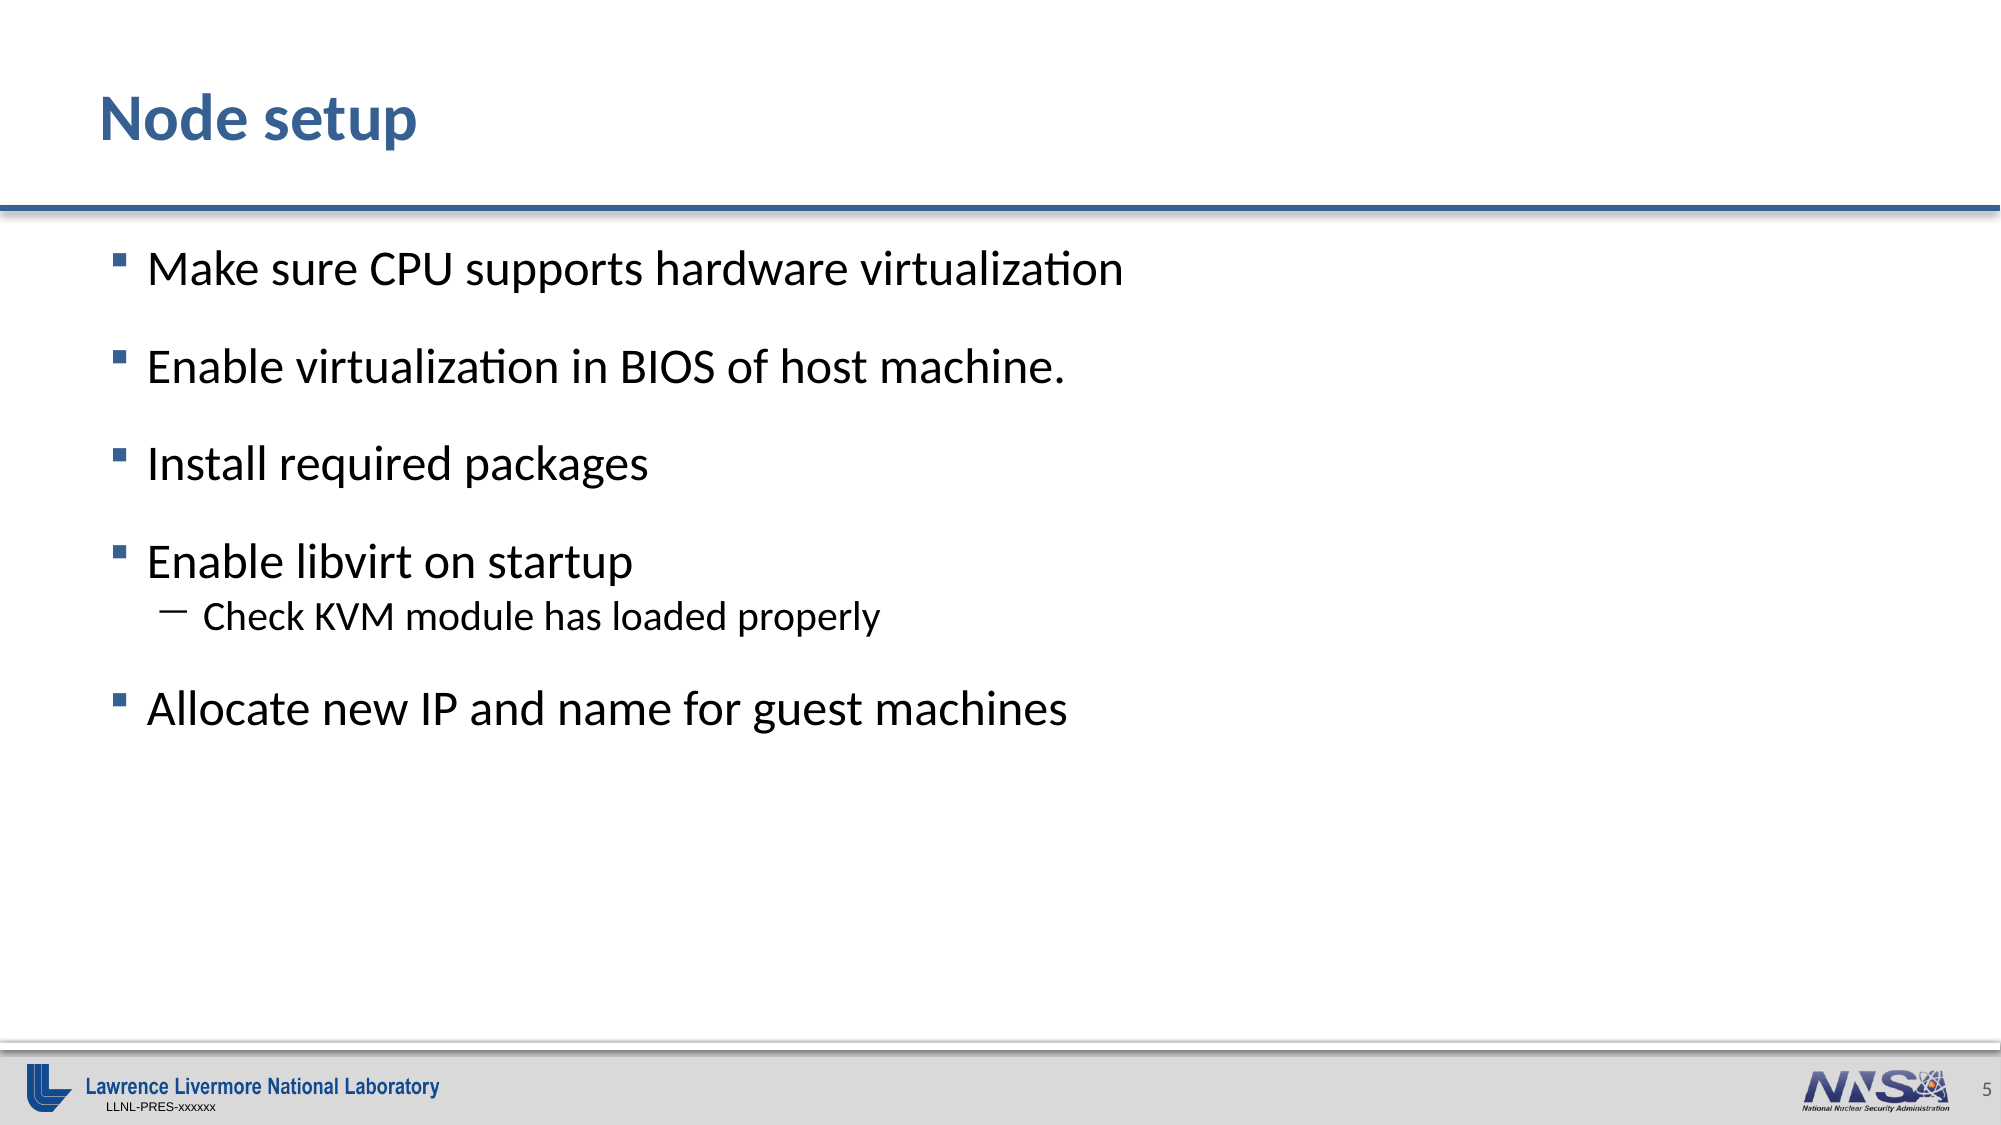

# Node setup
Make sure CPU supports hardware virtualization
Enable virtualization in BIOS of host machine.
Install required packages
Enable libvirt on startup
Check KVM module has loaded properly
Allocate new IP and name for guest machines